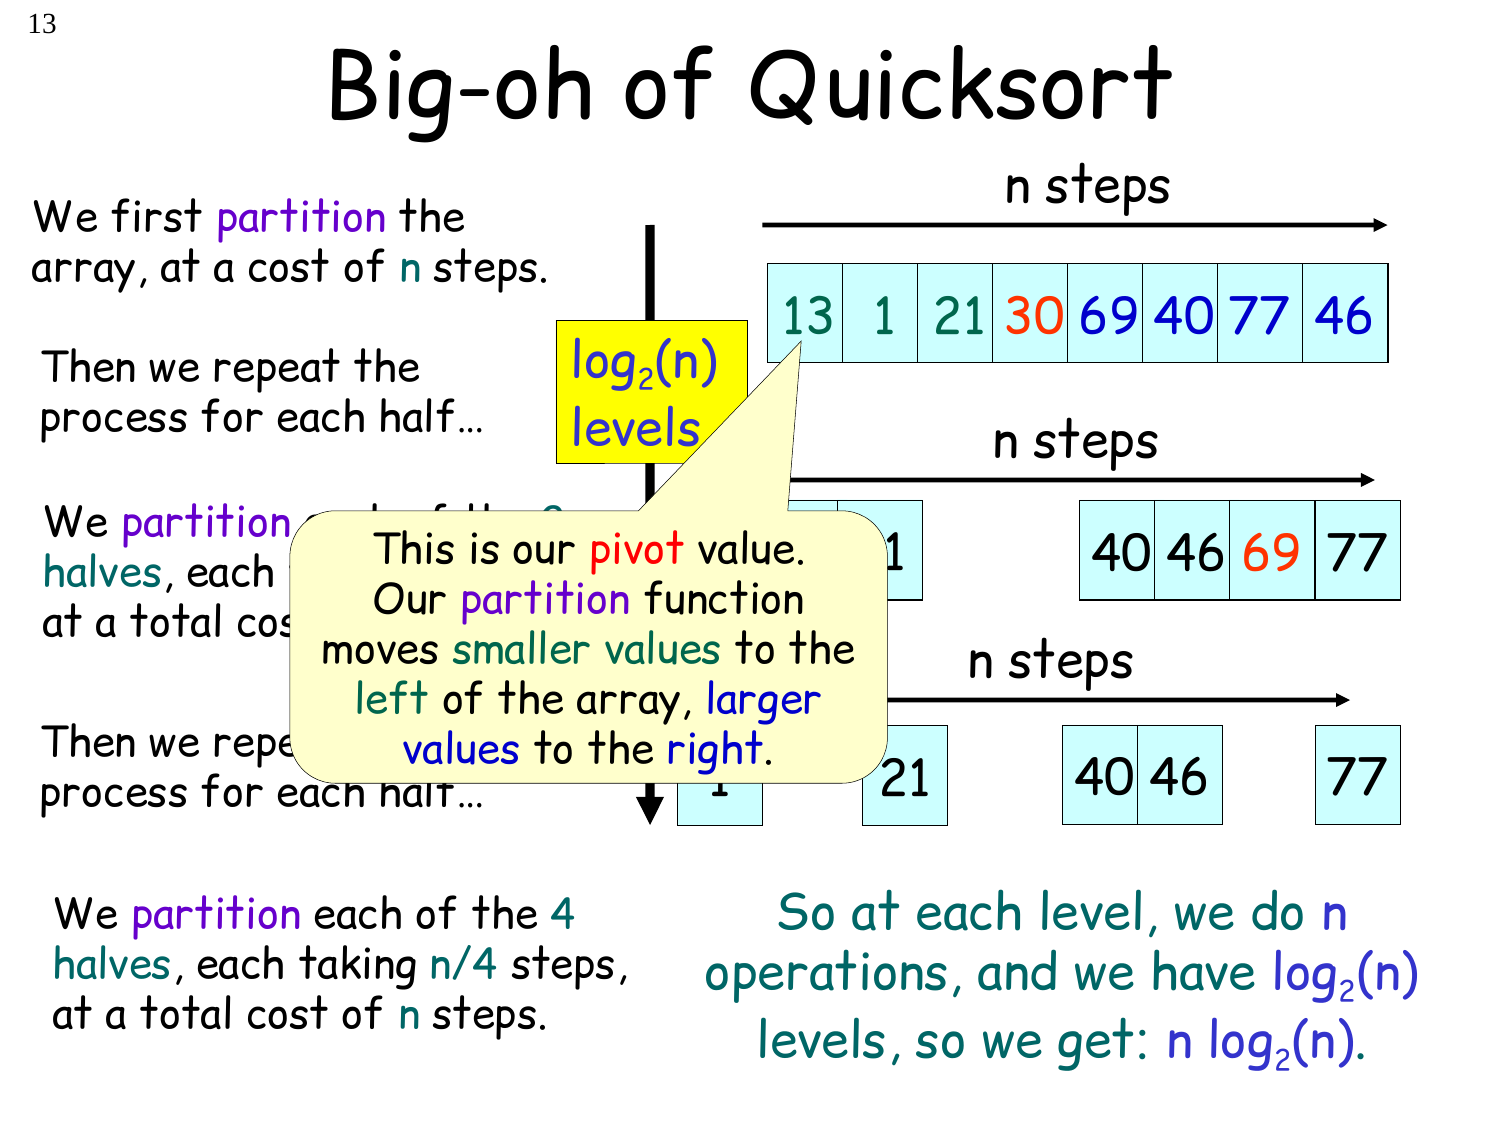

# Big-oh of Quicksort
13
n steps

We first partition the array, at a cost of n steps.

log2(n)
levels
30
1
77
13
69
40
21
46
30
1
77
13
69
40
21
46
13
1
21
30
69
40
77
46
Then we repeat the process for each half…
n steps

We partition each of the 2 halves, each taking n/2 steps, at a total cost of n steps.
13
1
21
69
40
77
46
1
13
21
40
46
69
77
13
1
21
69
40
77
46
This is our pivot value.
Our partition function moves smaller values to the left of the array, larger values to the right.
n steps

Then we repeat the process for each half…
40
46
77
1
21
So at each level, we do n operations, and we have log2(n) levels, so we get: n log2(n).
We partition each of the 4 halves, each taking n/4 steps, at a total cost of n steps.